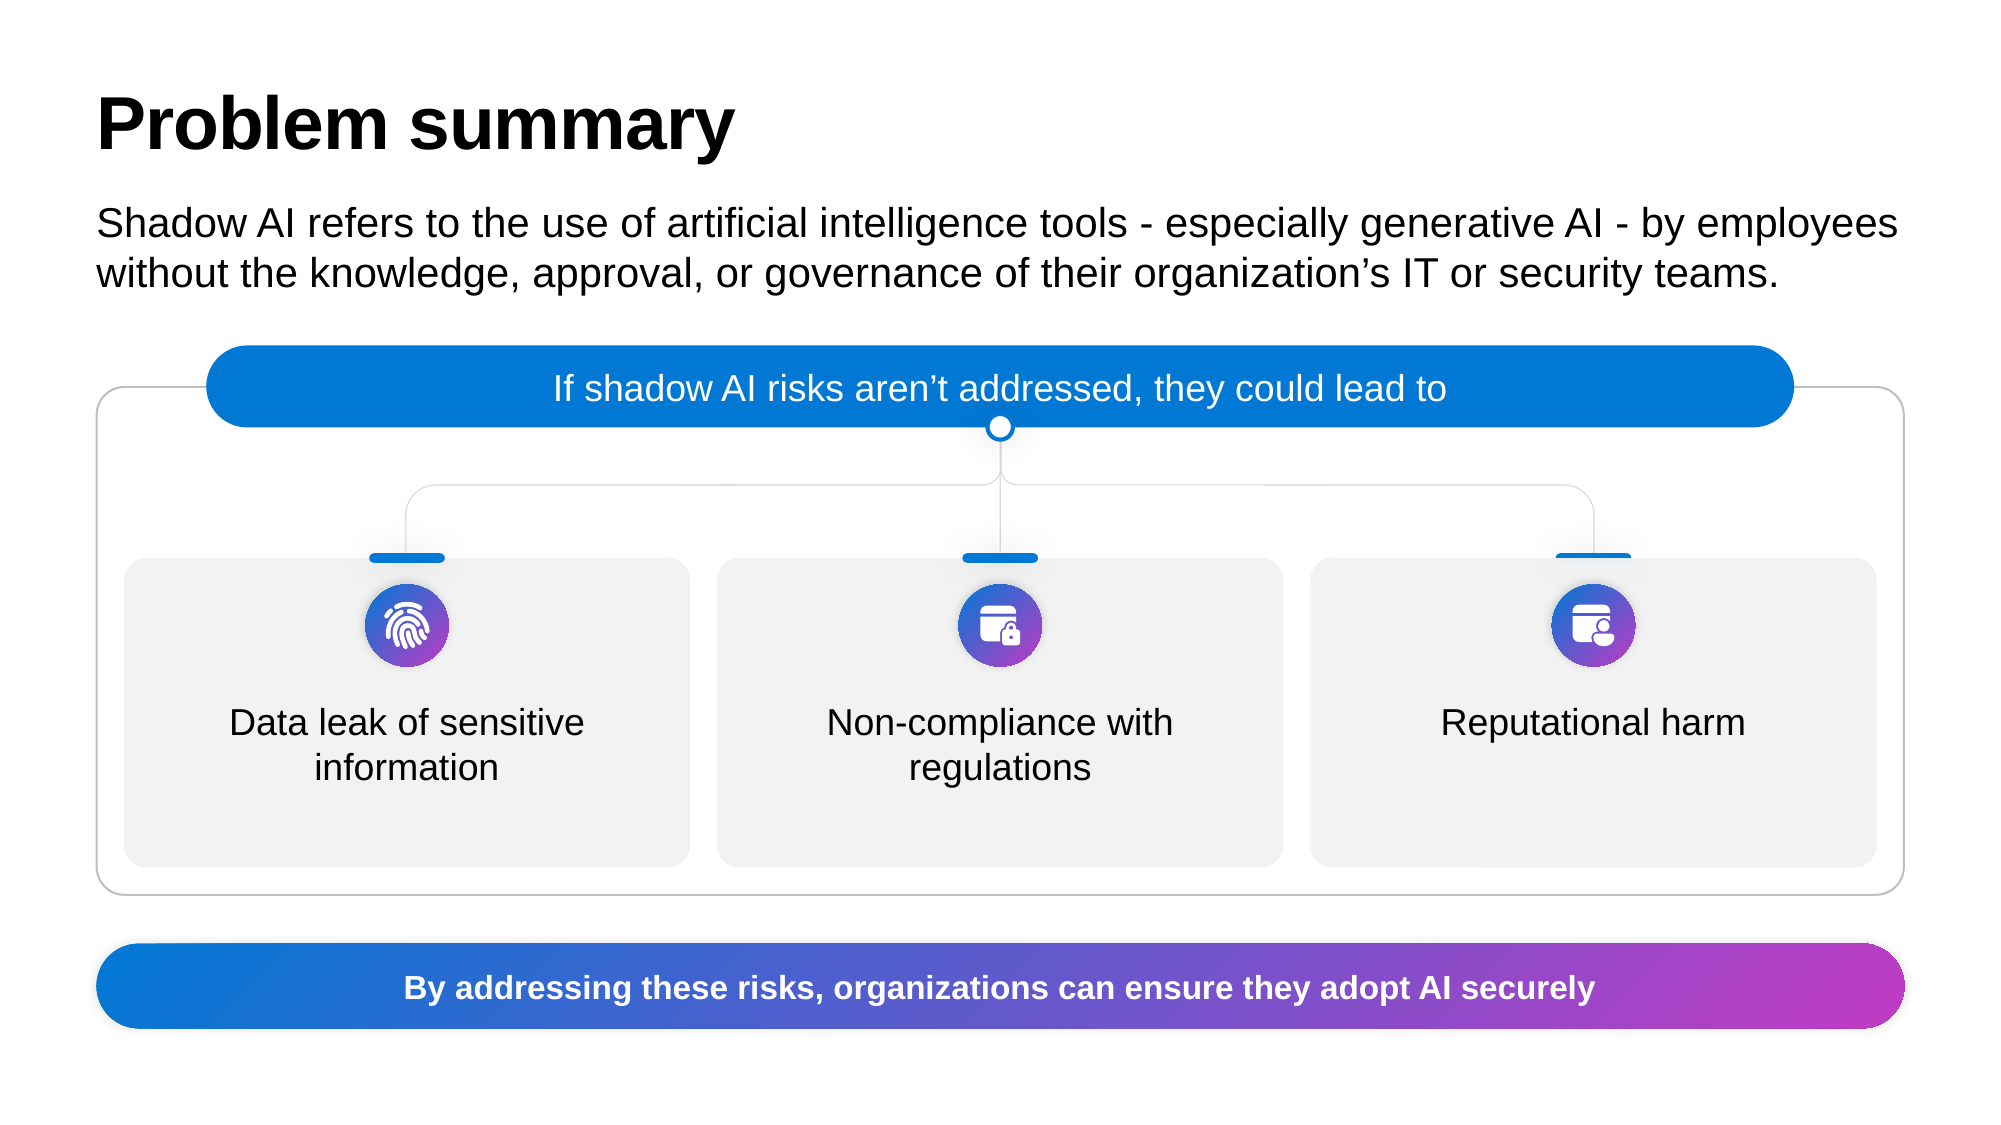

# Problem summary
Shadow AI refers to the use of artificial intelligence tools - especially generative AI - by employees without the knowledge, approval, or governance of their organization’s IT or security teams.
If shadow AI risks aren’t addressed, they could lead to

Data leak of sensitive information
Non-compliance with regulations
Reputational harm
By addressing these risks, organizations can ensure they adopt AI securely